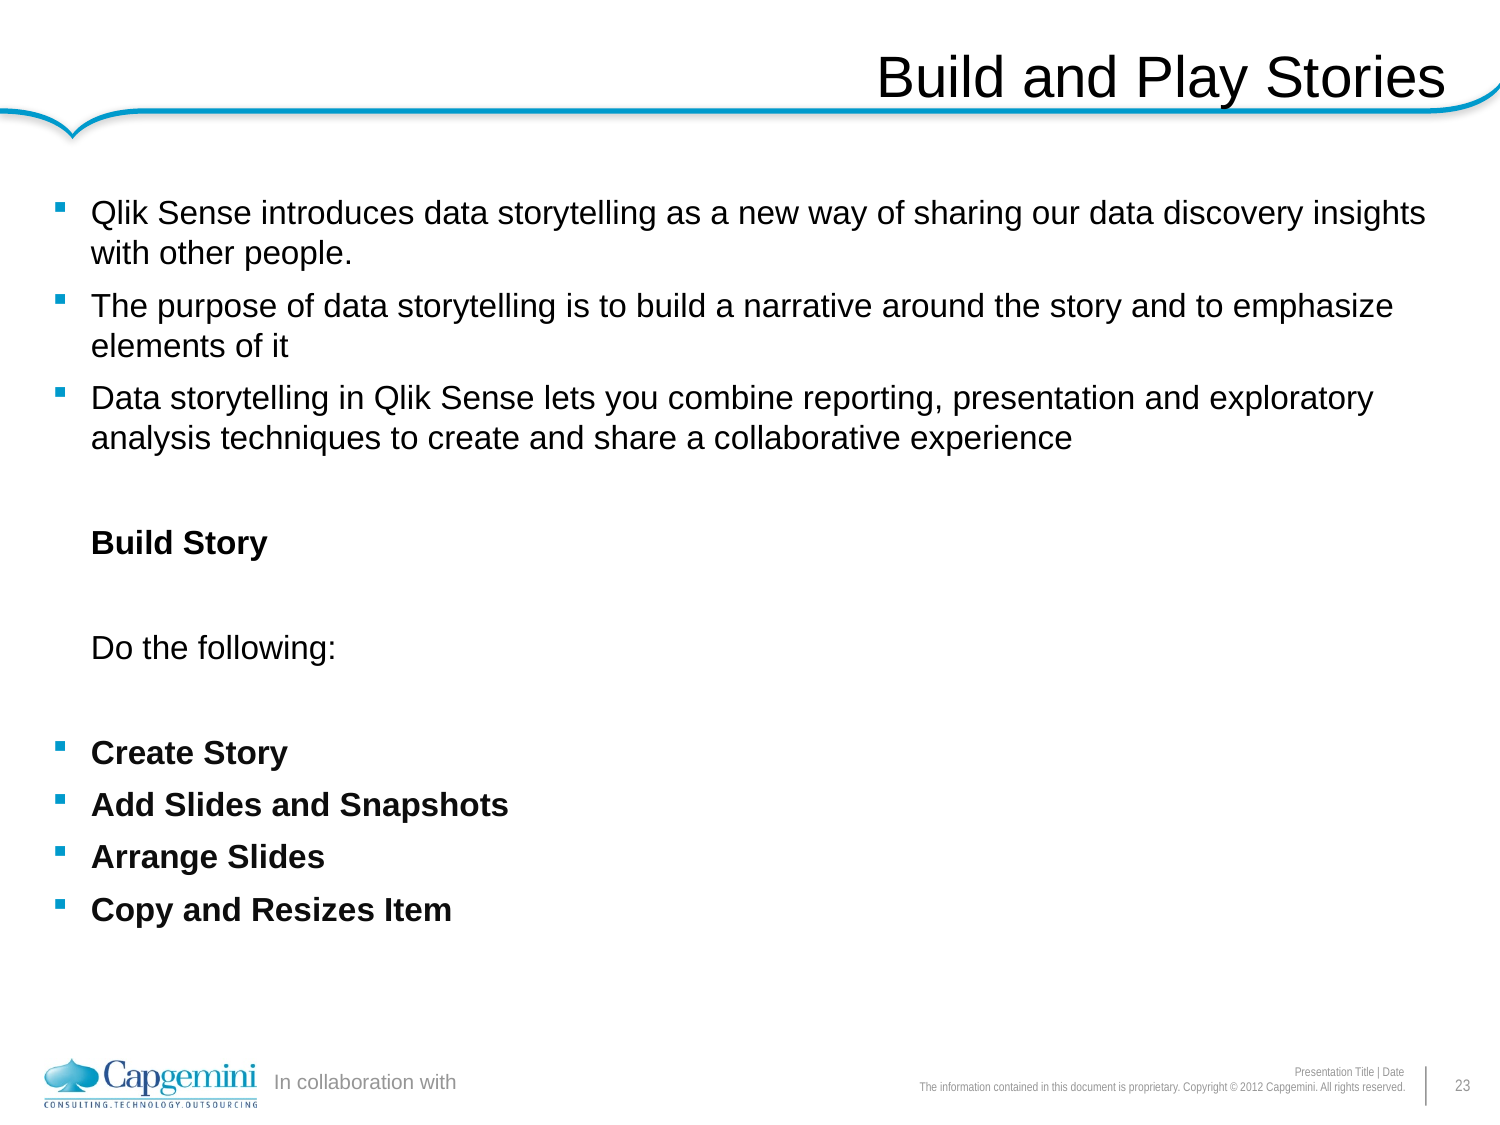

# Build and Play Stories

Qlik Sense introduces data storytelling as a new way of sharing our data discovery insights with other people.
The purpose of data storytelling is to build a narrative around the story and to emphasize elements of it
Data storytelling in Qlik Sense lets you combine reporting, presentation and exploratory analysis techniques to create and share a collaborative experience

	Build Story

	Do the following:

Create Story
Add Slides and Snapshots
Arrange Slides
Copy and Resizes Item